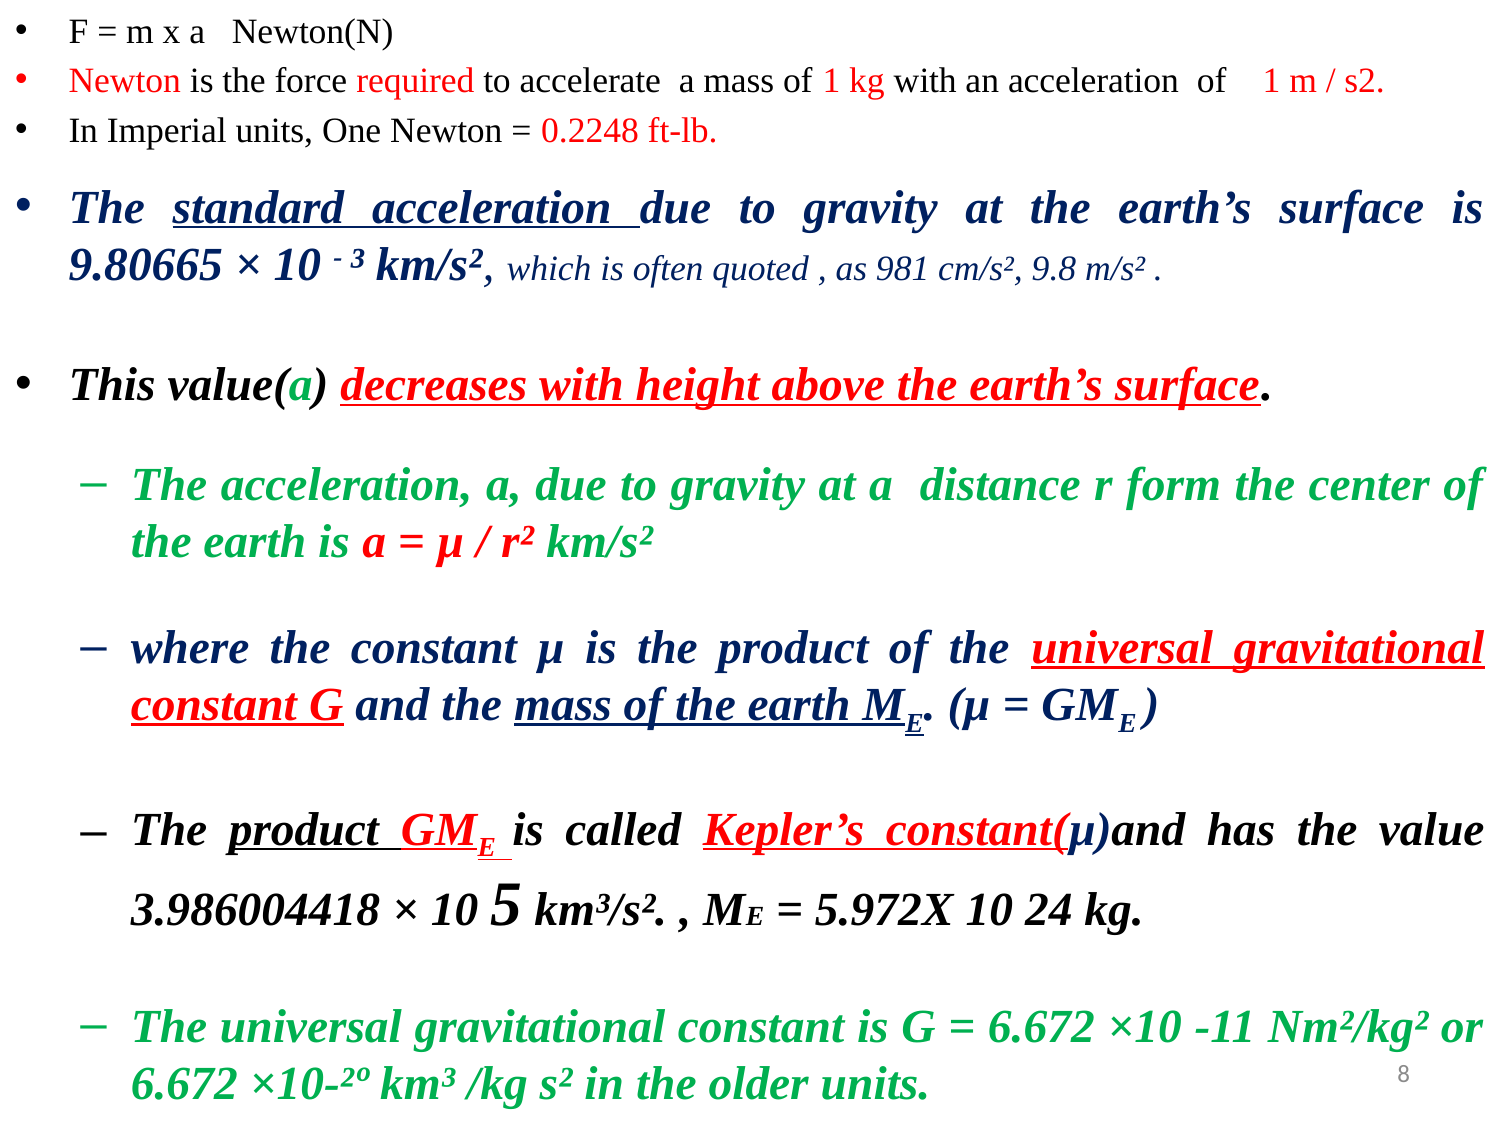

F = m x a   Newton(N)
Newton is the force required to accelerate  a mass of 1 kg with an acceleration  of    1 m / s2.
In Imperial units, One Newton = 0.2248 ft-lb.

The standard acceleration due to gravity at the earth’s surface is 9.80665 × 10 - ³ km/s², which is often quoted , as 981 cm/s², 9.8 m/s² .

This value(a) decreases with height above the earth’s surface.

The acceleration, a, due to gravity at a  distance r form the center of the earth is a = µ / r² km/s²

where the constant µ is the product of the universal gravitational constant G and the mass of the earth ME. (µ = GME )

The product GME is called Kepler’s constant(µ)and has the value 3.986004418 × 10 5 km³/s². , ME = 5.972X 10 24 kg.

The universal gravitational constant is G = 6.672 ×10 -11 Nm²/kg² or 6.672 ×10-²º km³ /kg s² in the older units.
8